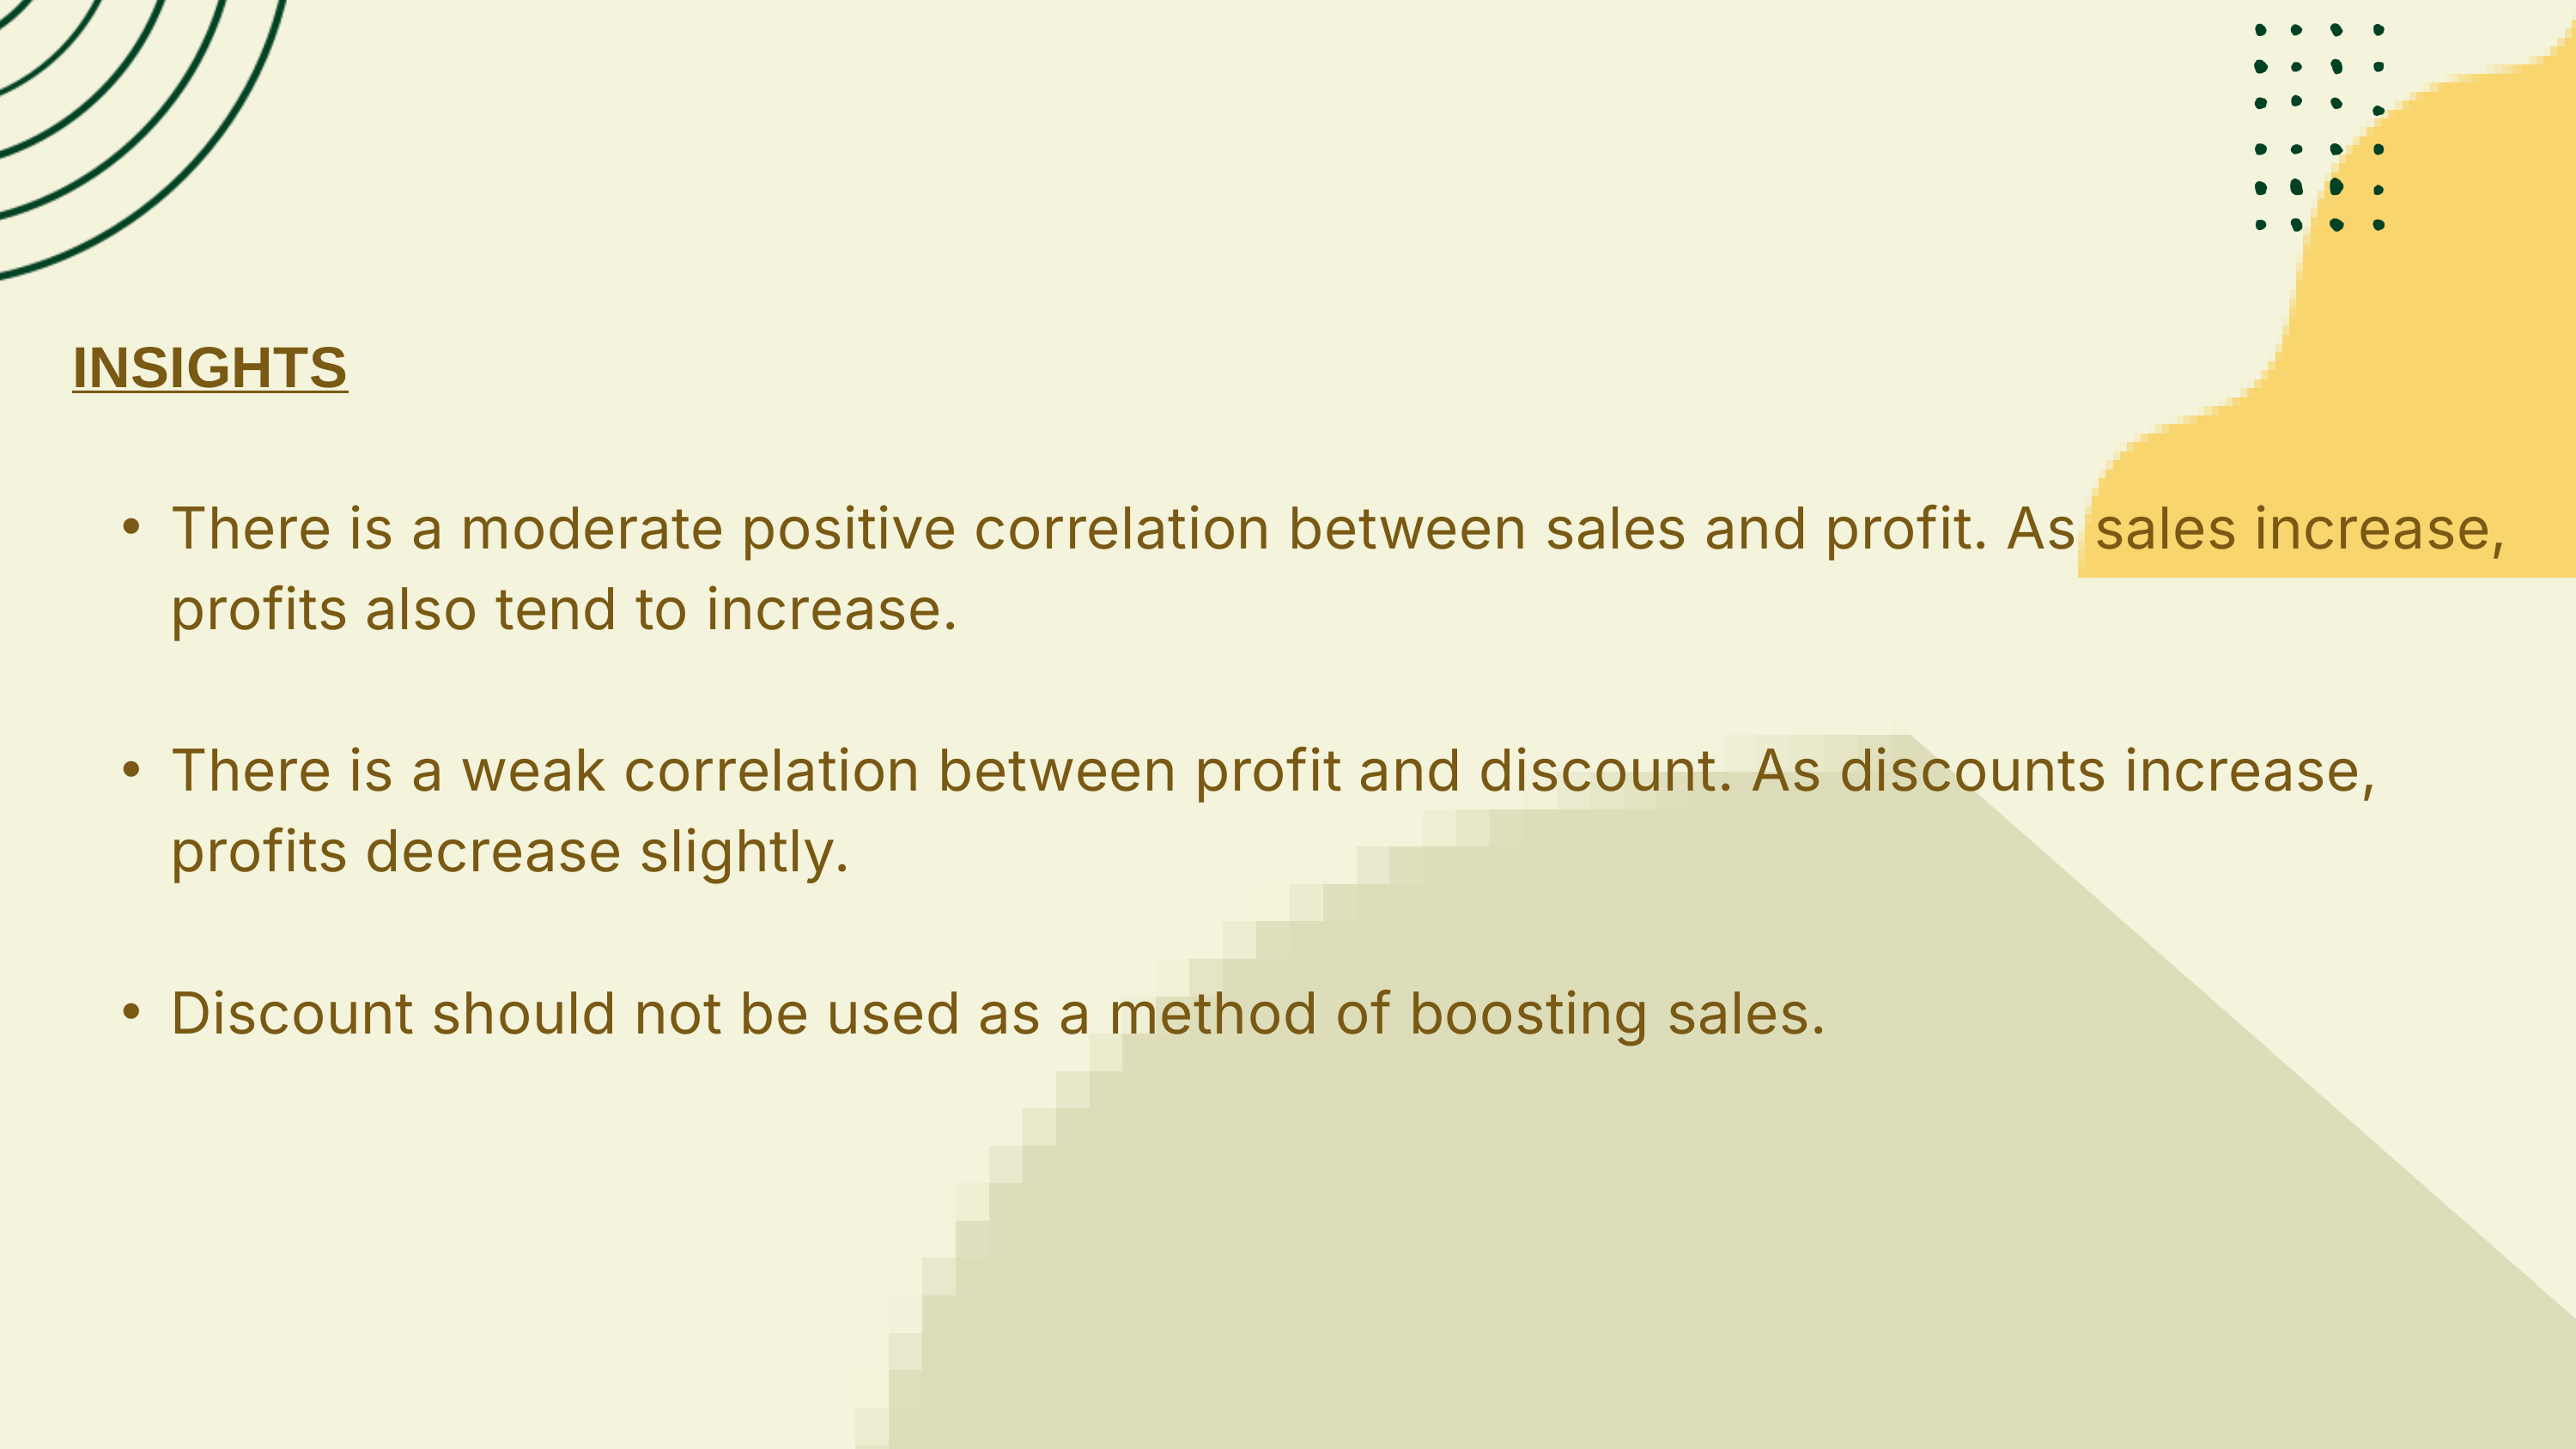

INSIGHTS

There is a moderate positive correlation between sales and profit. As sales increase, profits also tend to increase.

There is a weak correlation between profit and discount. As discounts increase, profits decrease slightly.

Discount should not be used as a method of boosting sales.